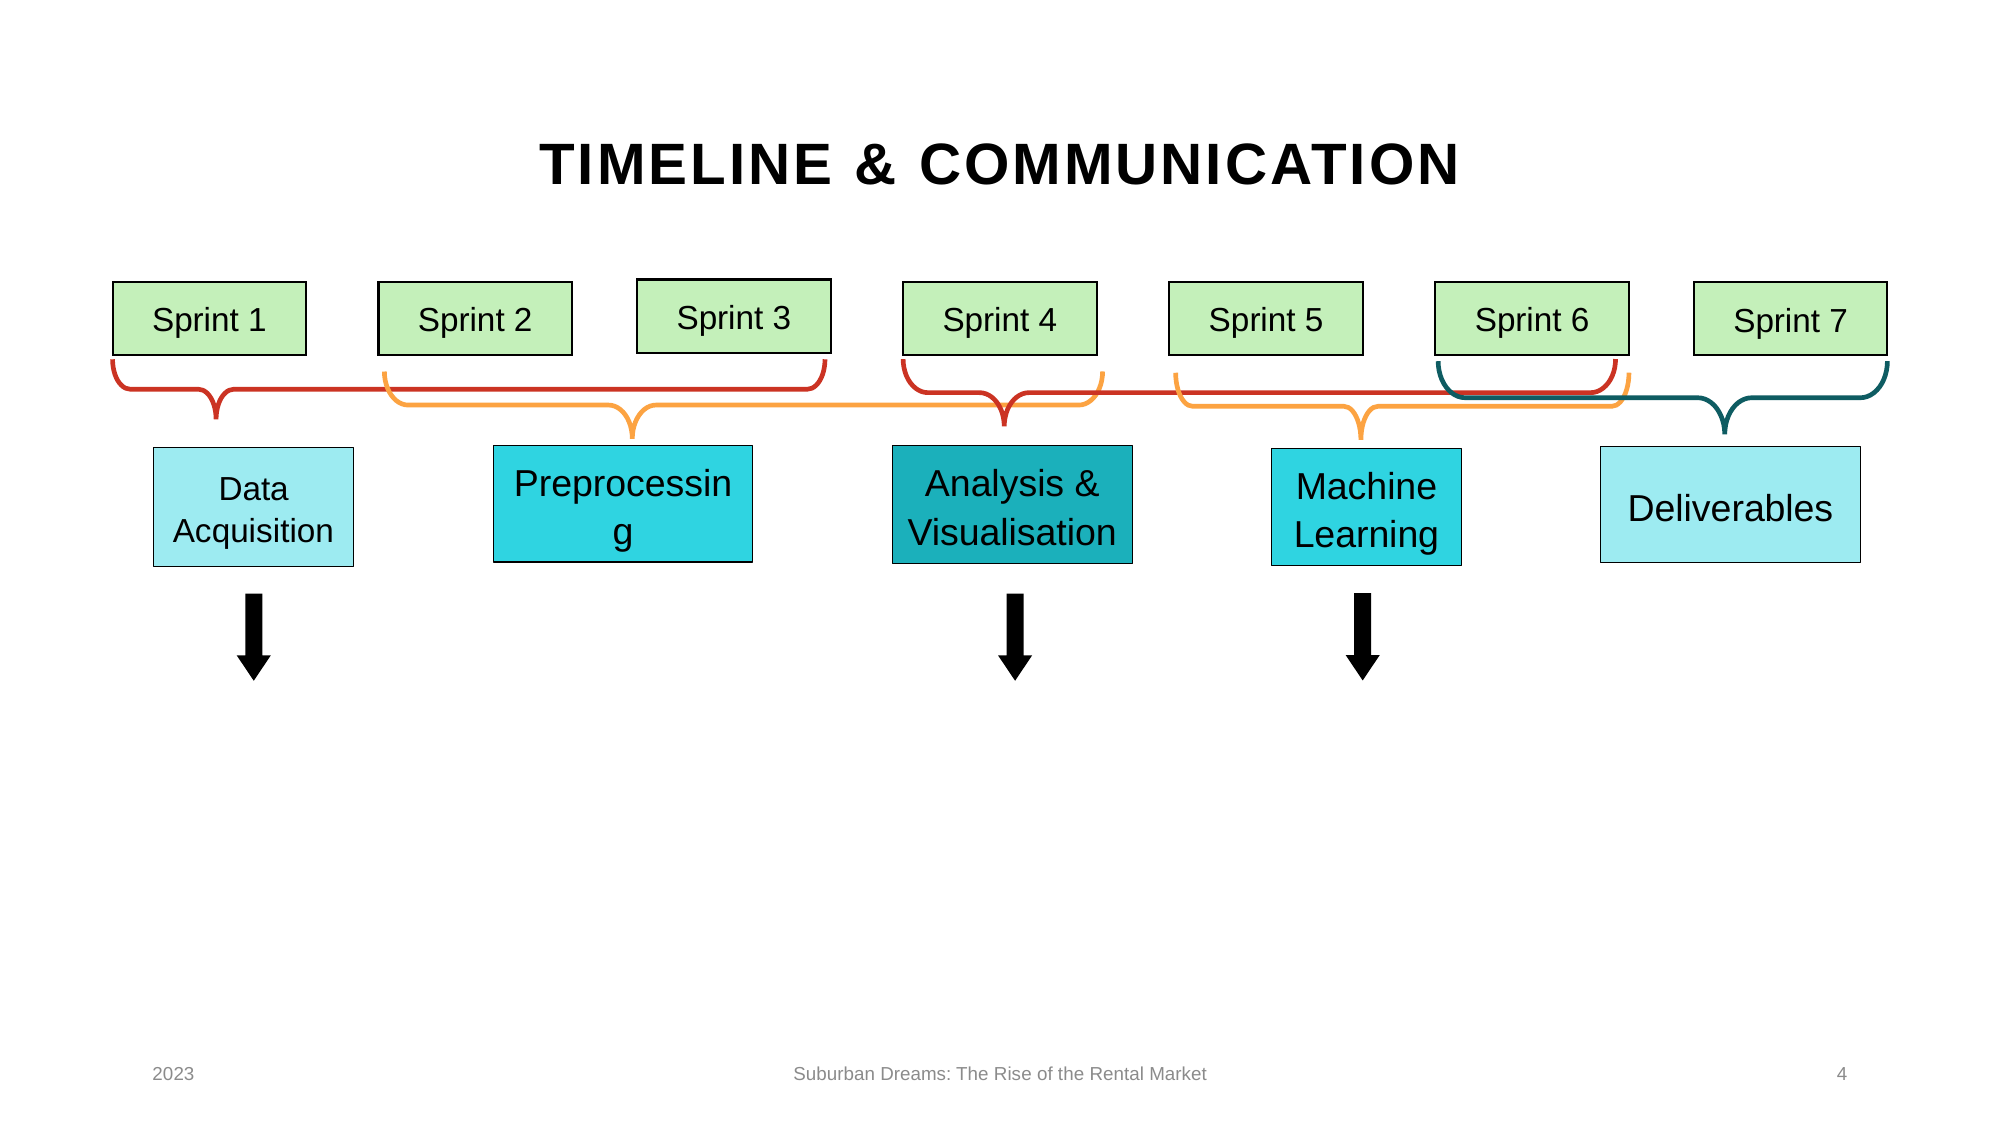

# Timeline & Communication

Sprint 3
Sprint 1
Sprint 2
Sprint 4
Sprint 5
Sprint 6
Sprint 7
Analysis & Visualisation
Preprocessing
Deliverables
Data Acquisition
Machine Learning

2023
Suburban Dreams: The Rise of the Rental Market
4